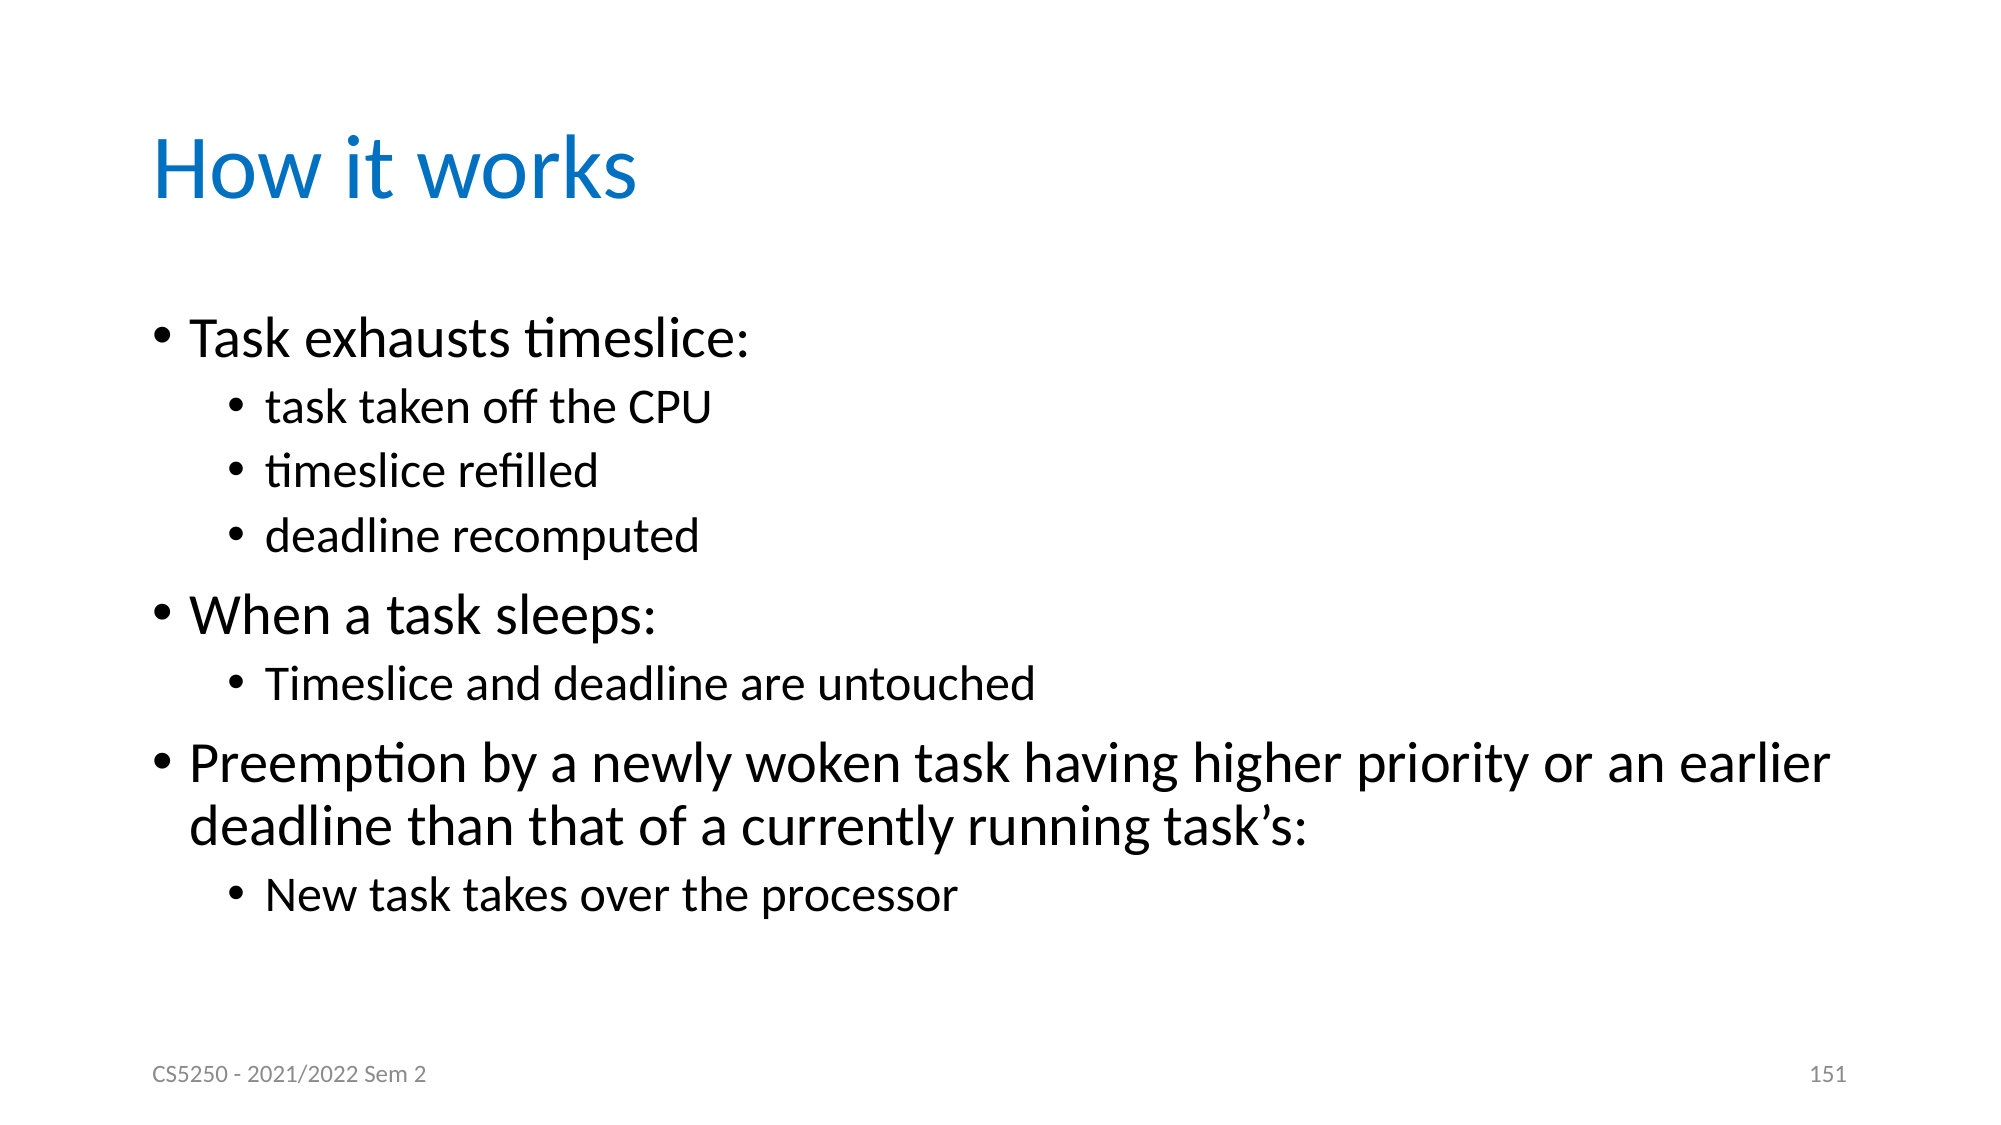

# How it works
Task exhausts timeslice:
task taken off the CPU
timeslice refilled
deadline recomputed
When a task sleeps:
Timeslice and deadline are untouched
Preemption by a newly woken task having higher priority or an earlier deadline than that of a currently running task’s:
New task takes over the processor
CS5250 - 2021/2022 Sem 2
151